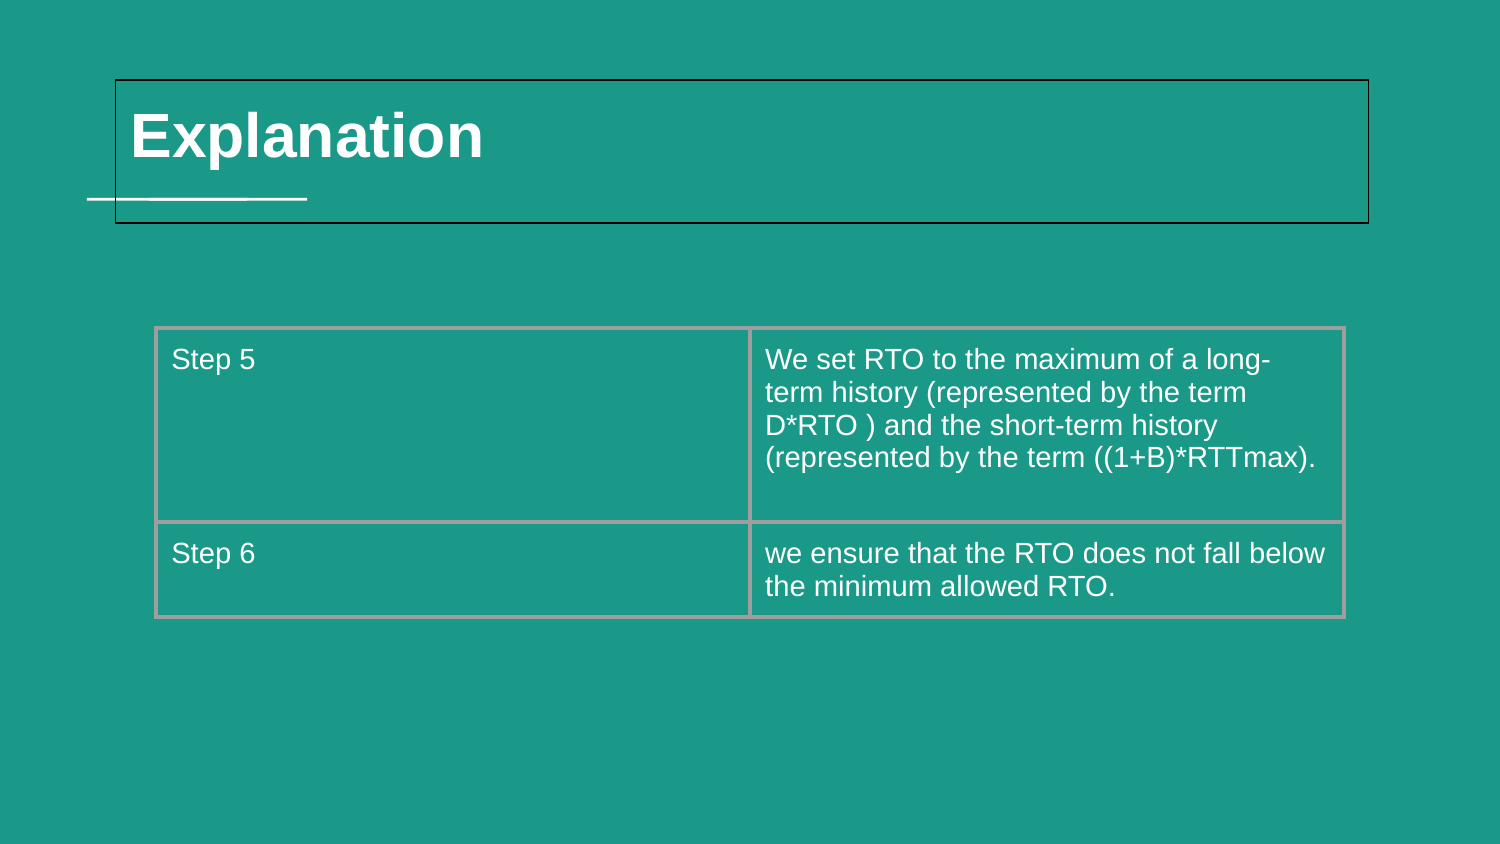

# Explanation

| Step 5 | We set RTO to the maximum of a long-term history (represented by the term D\*RTO ) and the short-term history (represented by the term ((1+B)\*RTTmax). |
| --- | --- |
| Step 6 | we ensure that the RTO does not fall below the minimum allowed RTO. |